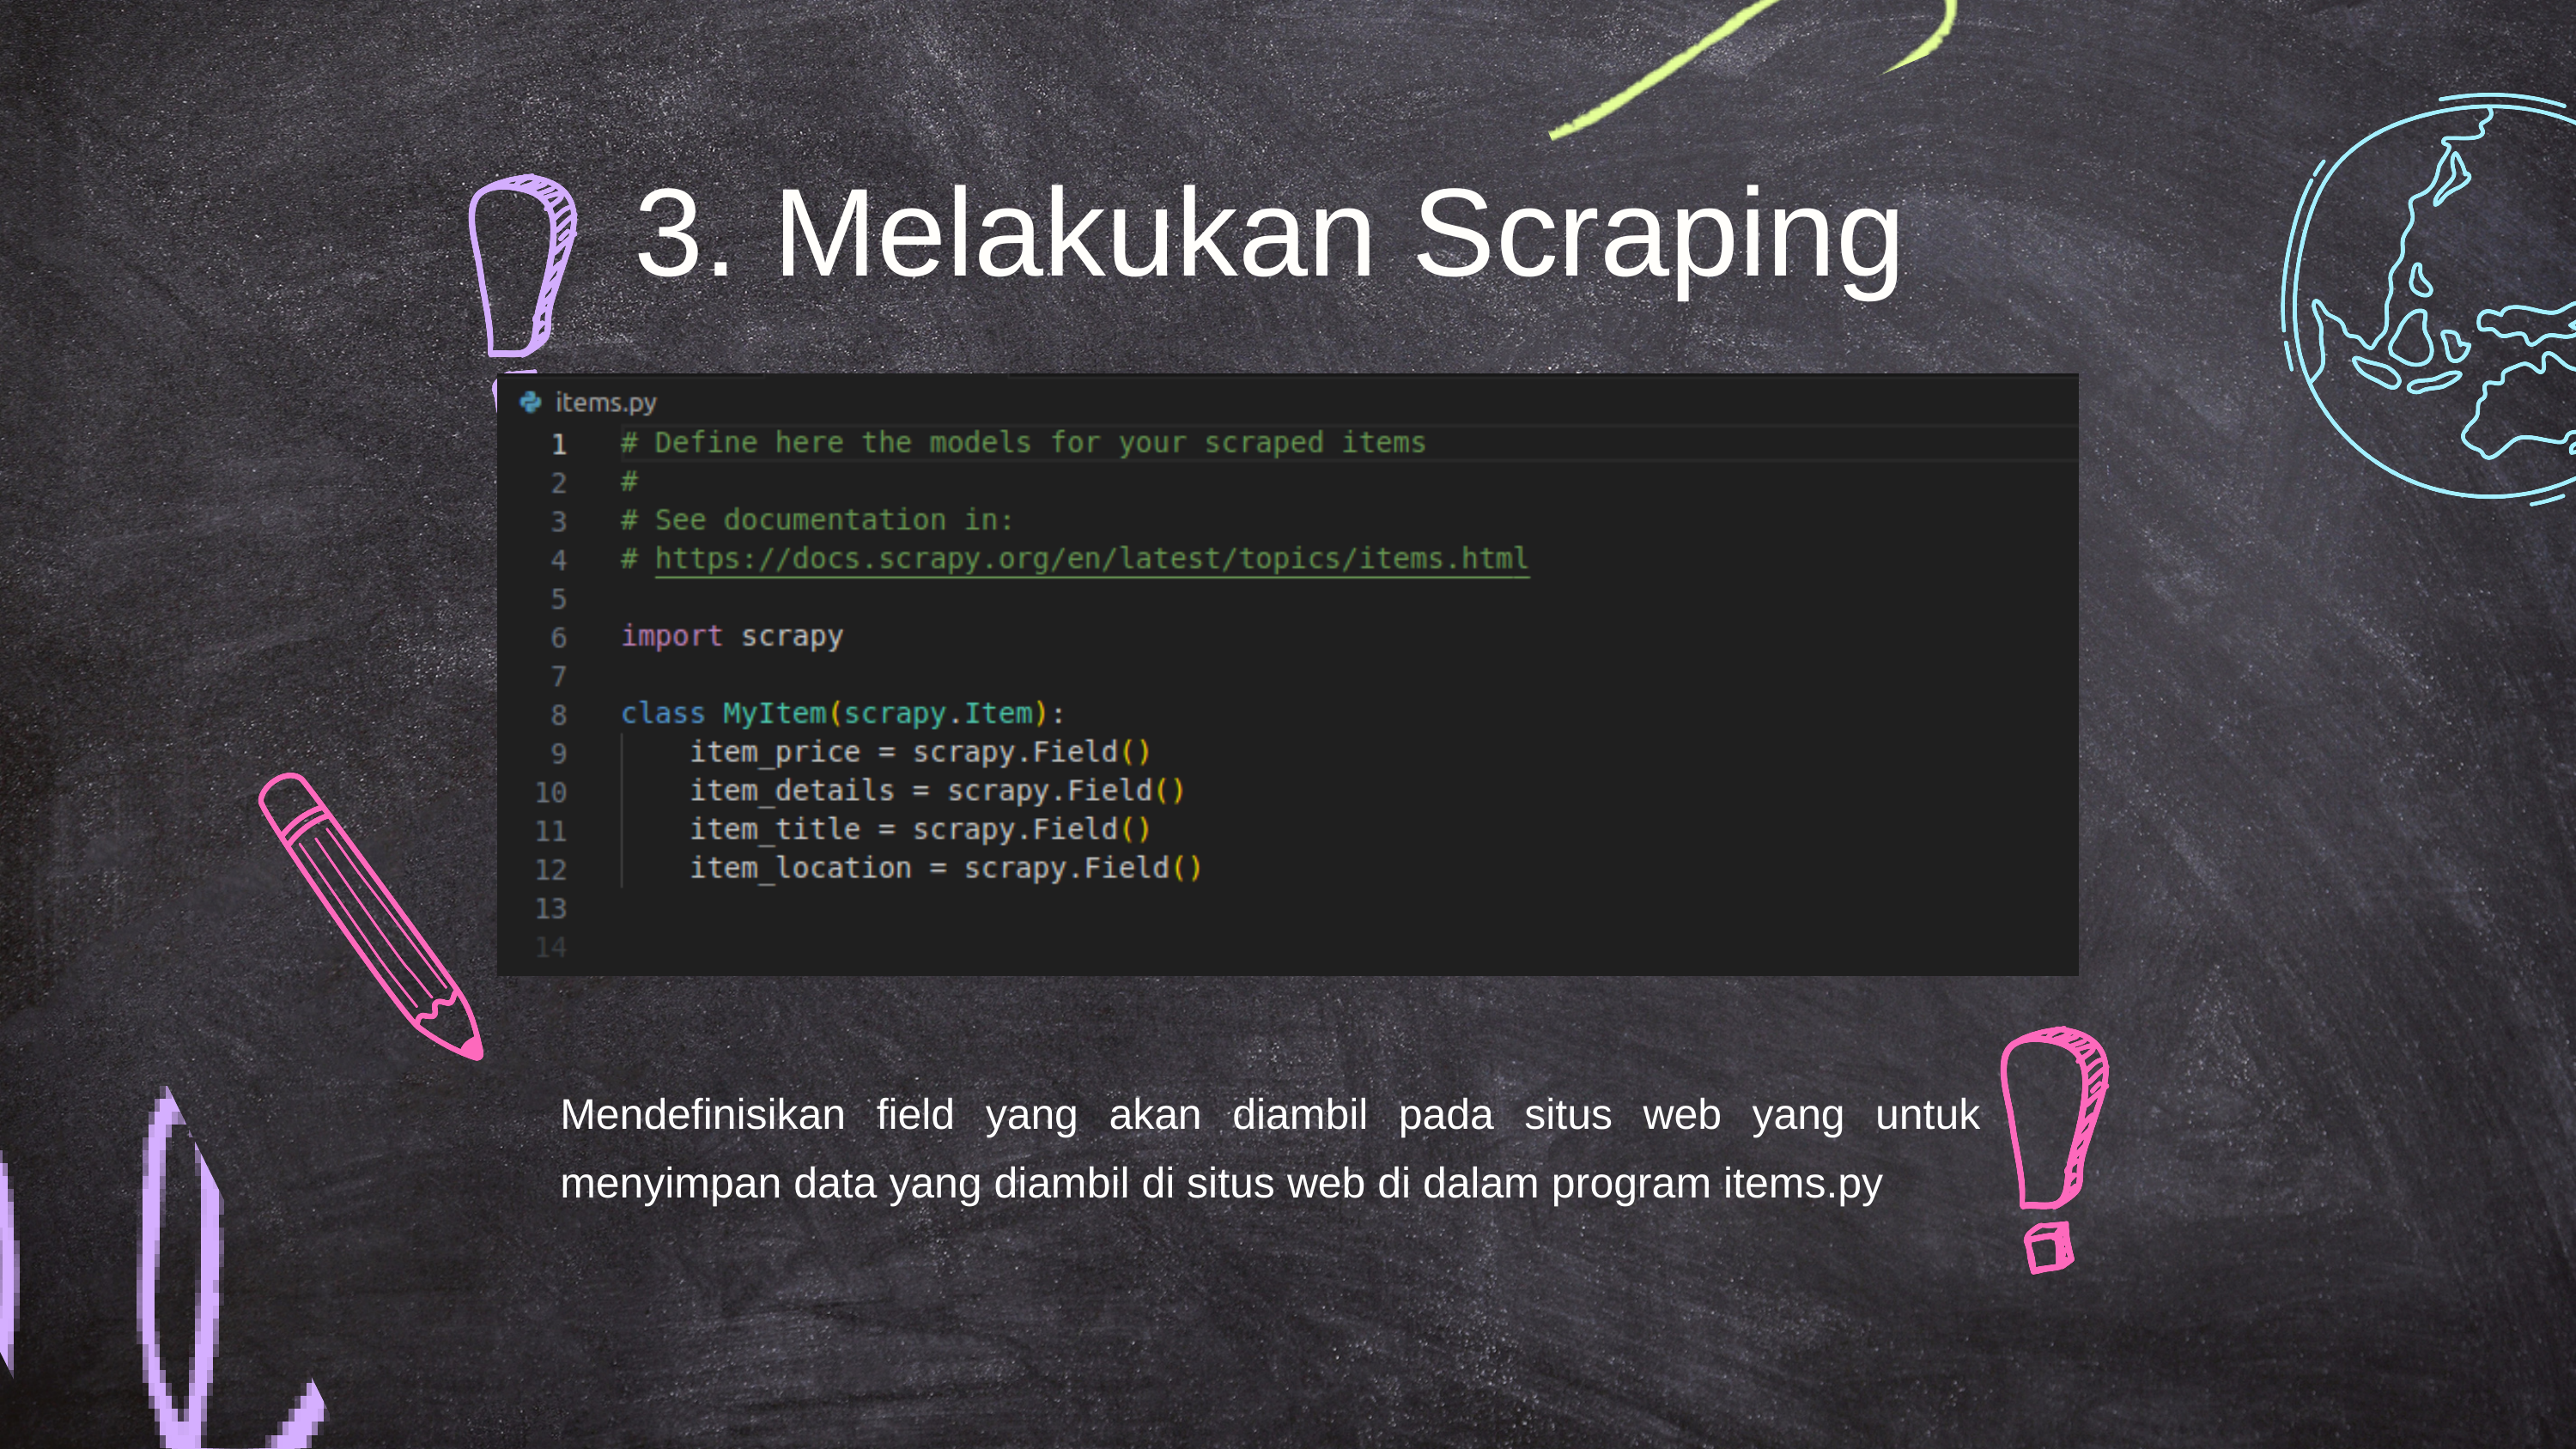

3. Melakukan Scraping

Mendefinisikan field yang akan diambil pada situs web yang untuk menyimpan data yang diambil di situs web di dalam program items.py